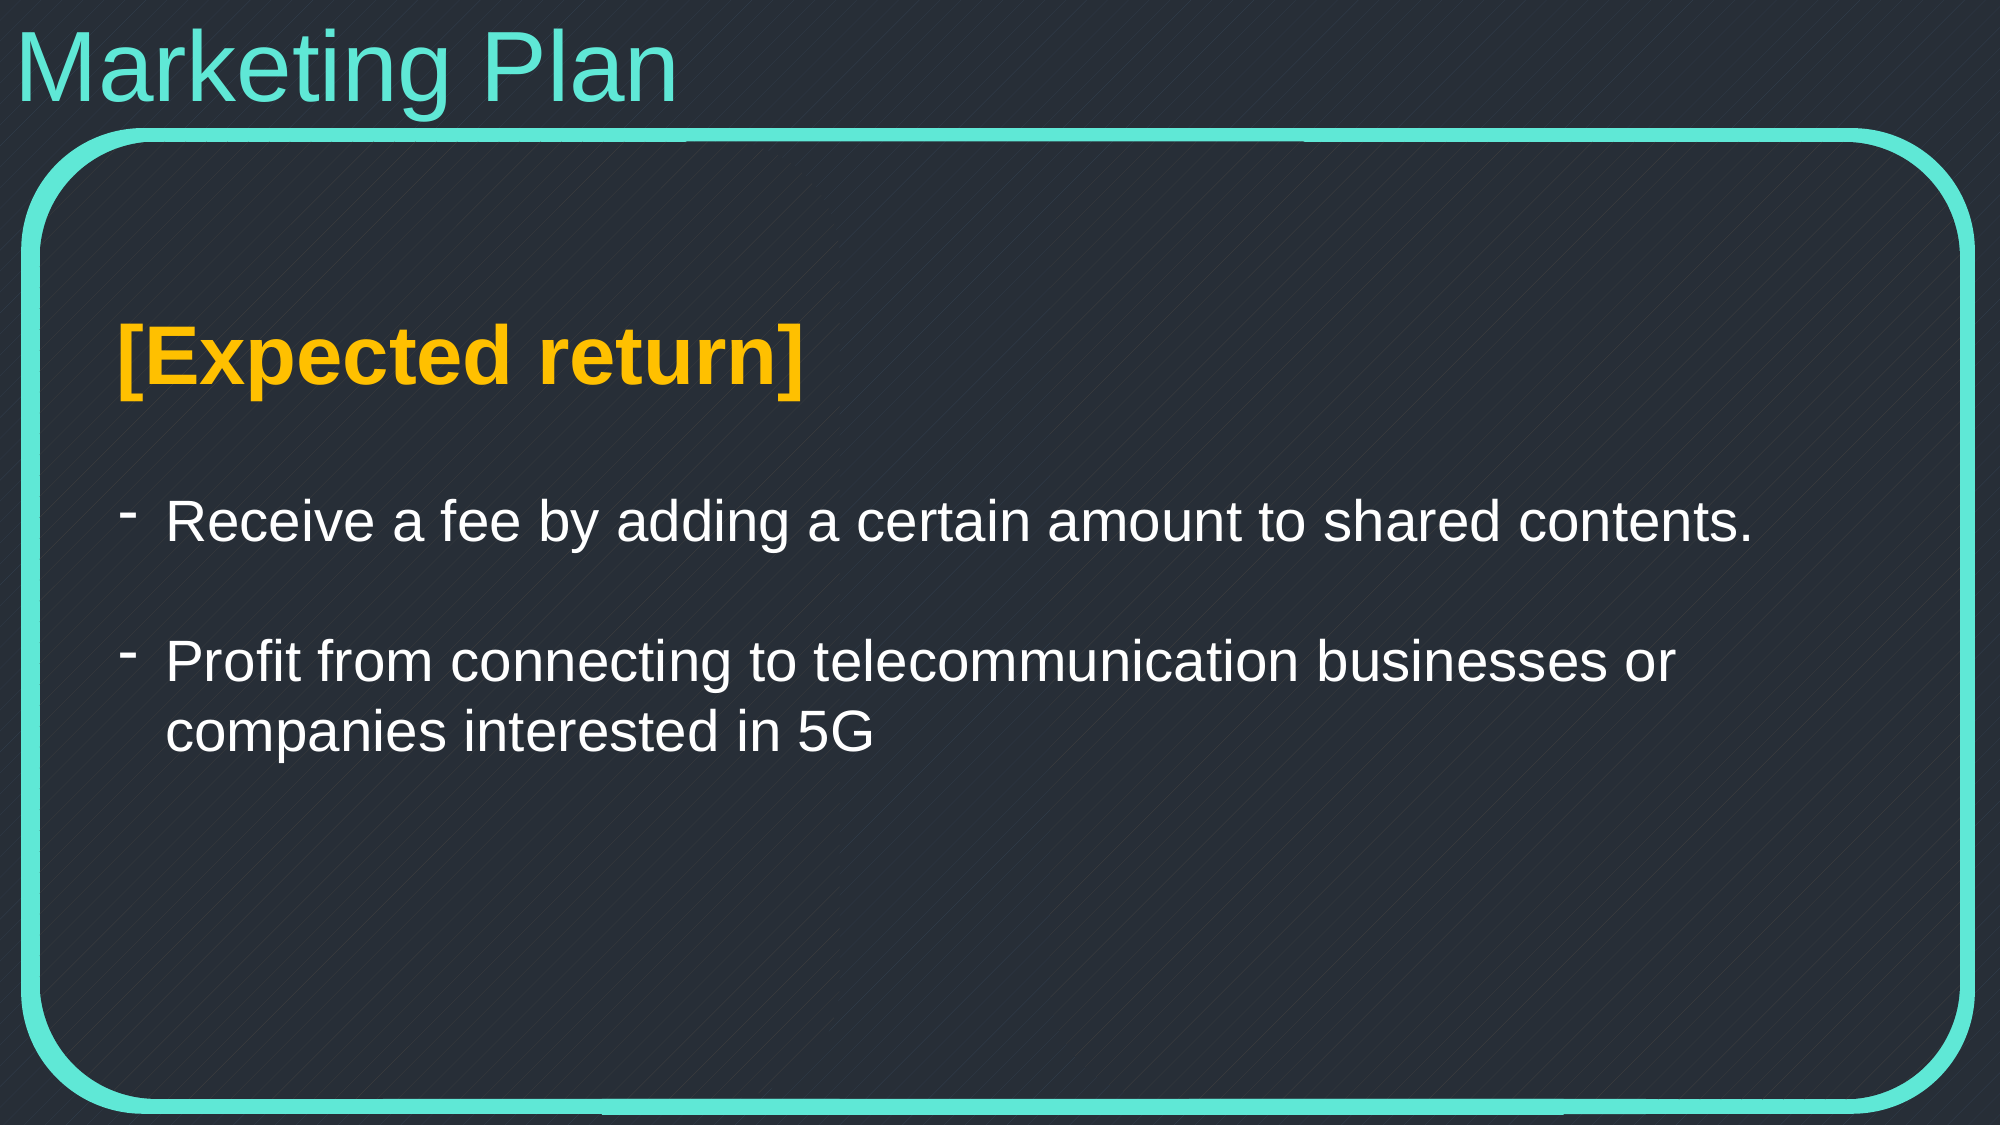

Marketing Plan

[Expected return]
Receive a fee by adding a certain amount to shared contents.

Profit from connecting to telecommunication businesses or companies interested in 5G